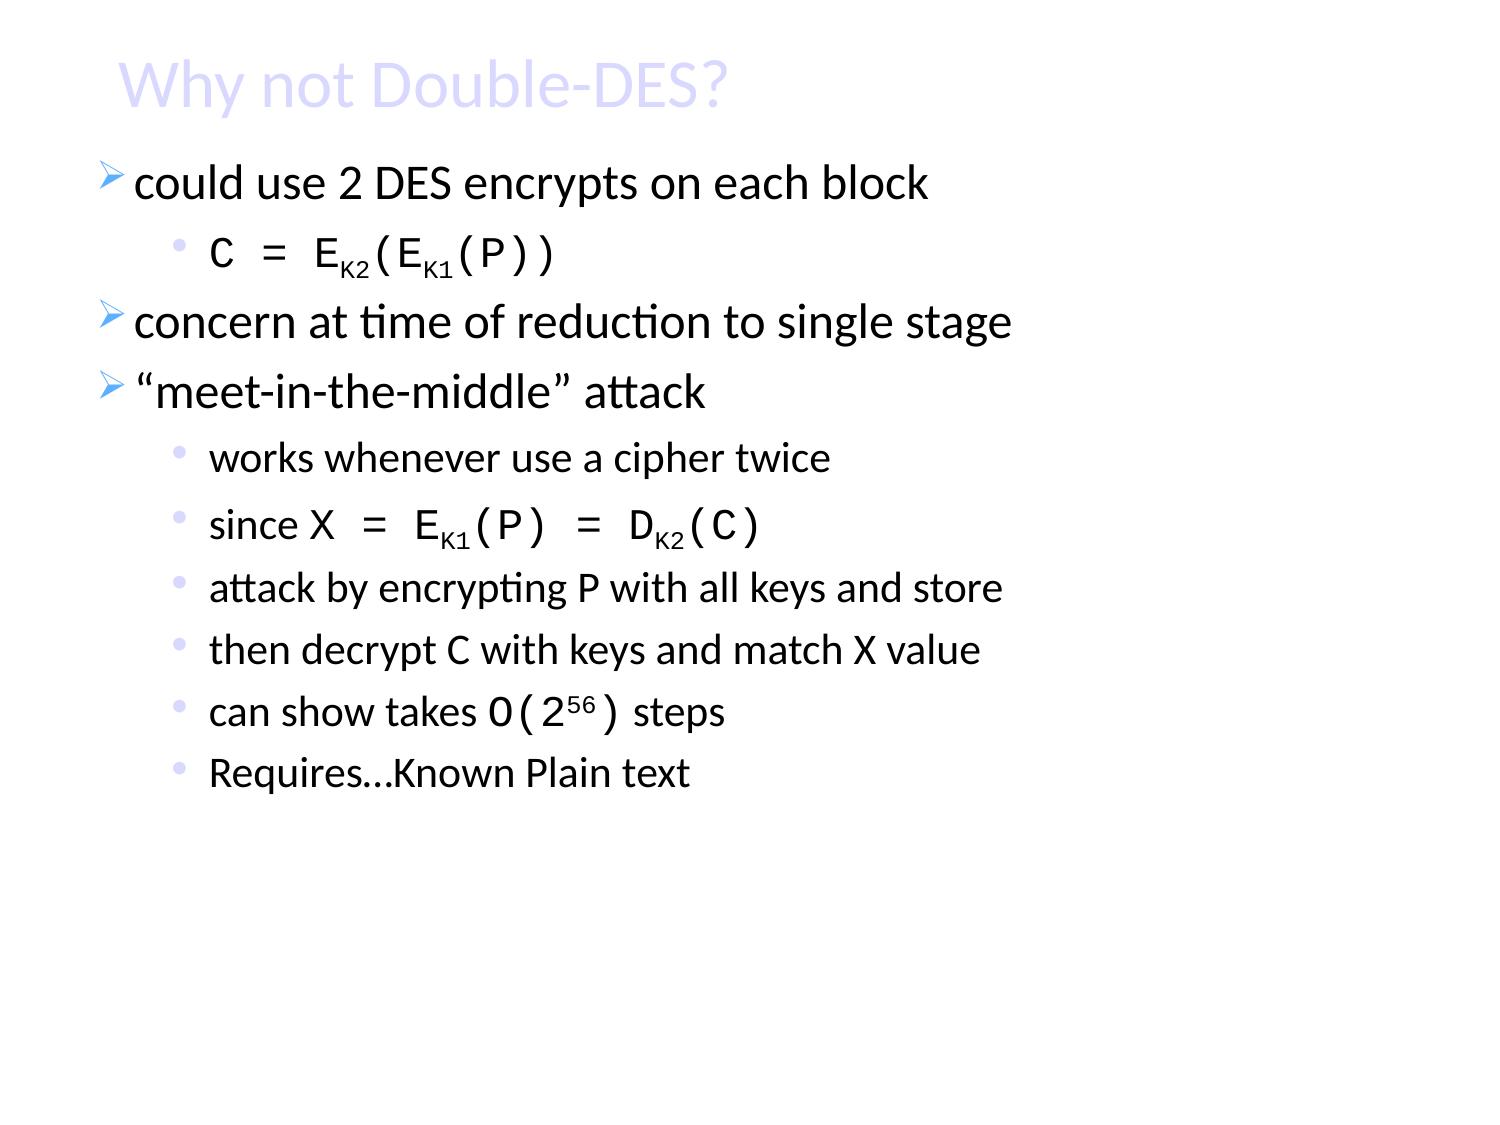

# Why not Double-DES?
could use 2 DES encrypts on each block
C = EK2(EK1(P))
concern at time of reduction to single stage
“meet-in-the-middle” attack
works whenever use a cipher twice
since X = EK1(P) = DK2(C)
attack by encrypting P with all keys and store
then decrypt C with keys and match X value
can show takes O(256) steps
Requires…Known Plain text